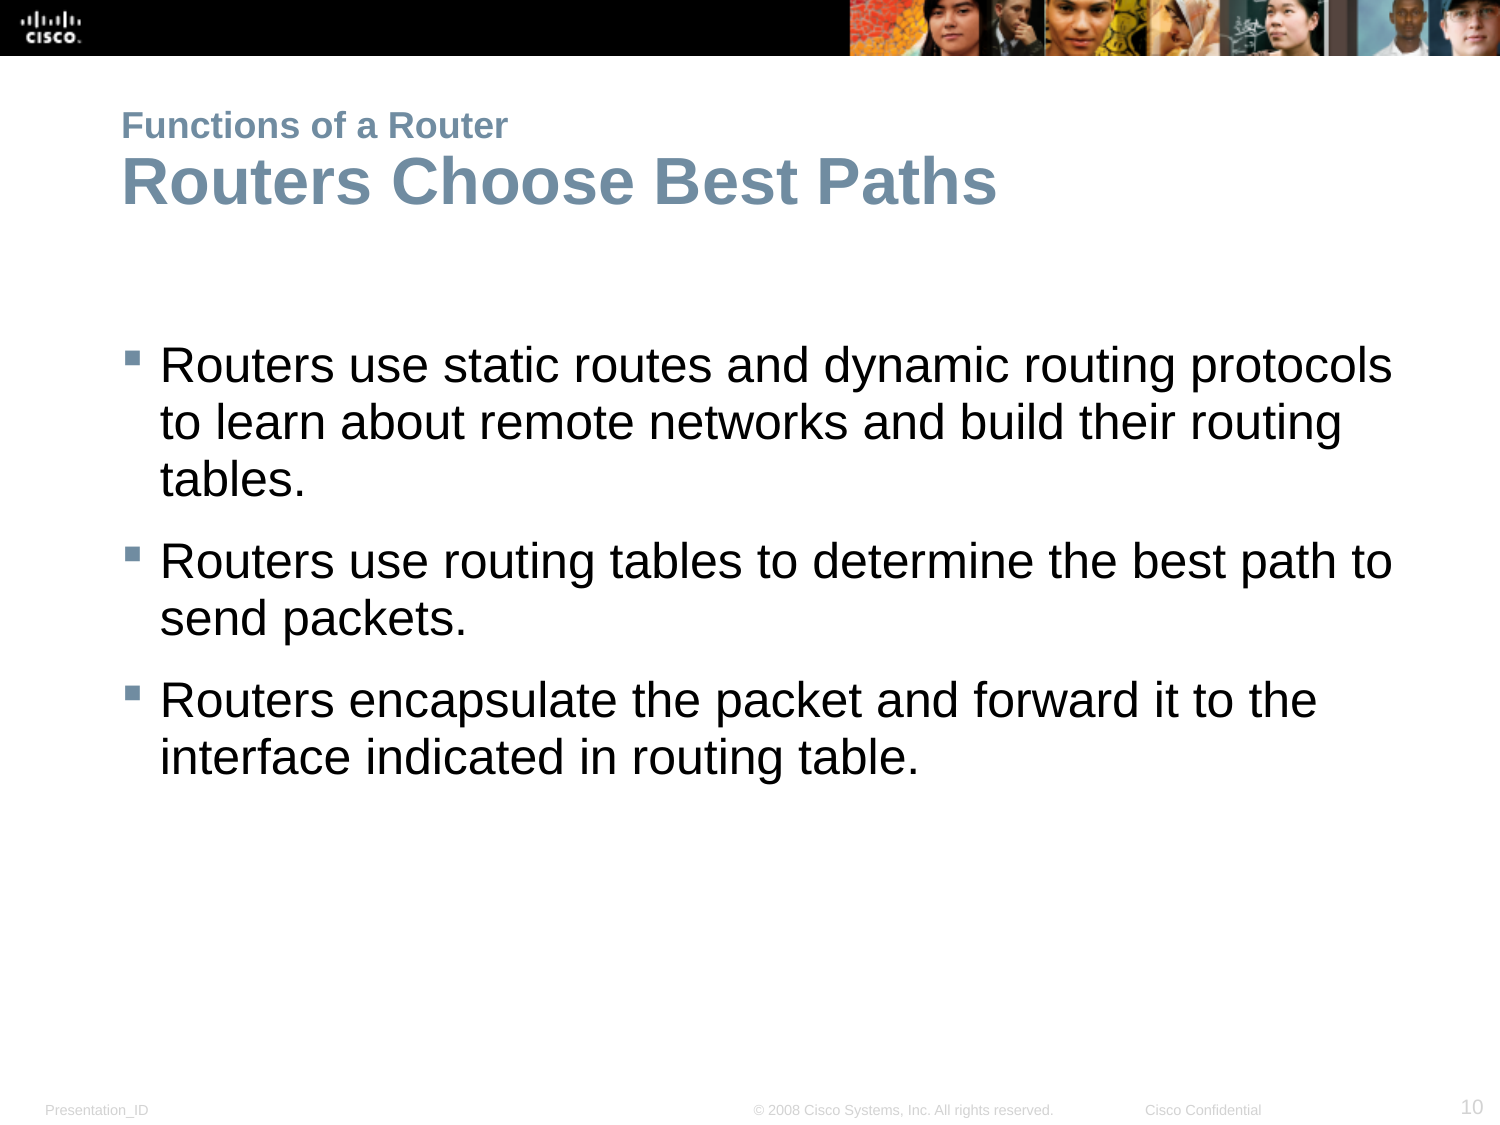

# Functions of a Router Routers Choose Best Paths
Routers use static routes and dynamic routing protocols to learn about remote networks and build their routing tables.
Routers use routing tables to determine the best path to send packets.
Routers encapsulate the packet and forward it to the interface indicated in routing table.